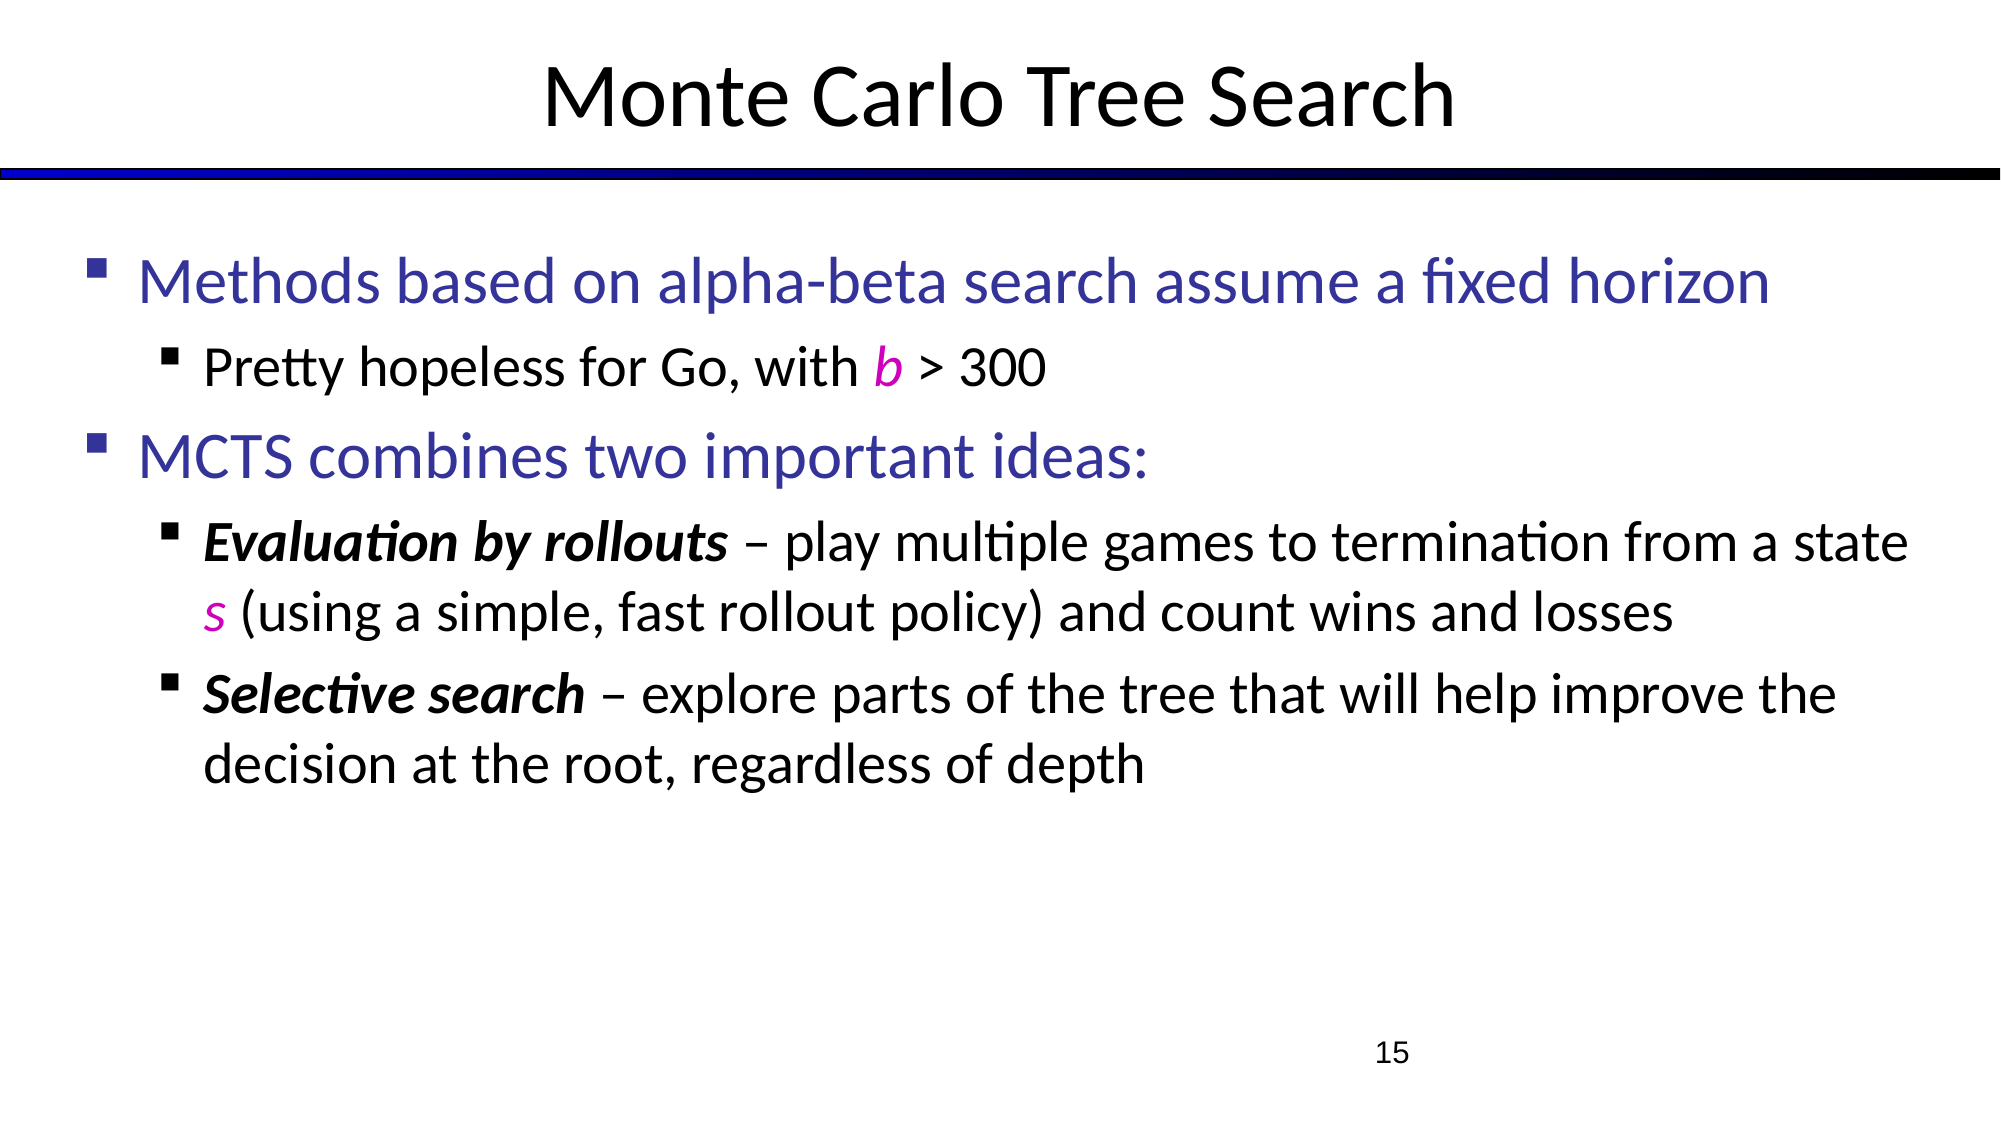

# Monte Carlo Tree Search
Methods based on alpha-beta search assume a fixed horizon
Pretty hopeless for Go, with b > 300
MCTS combines two important ideas:
Evaluation by rollouts – play multiple games to termination from a state s (using a simple, fast rollout policy) and count wins and losses
Selective search – explore parts of the tree that will help improve the decision at the root, regardless of depth
15